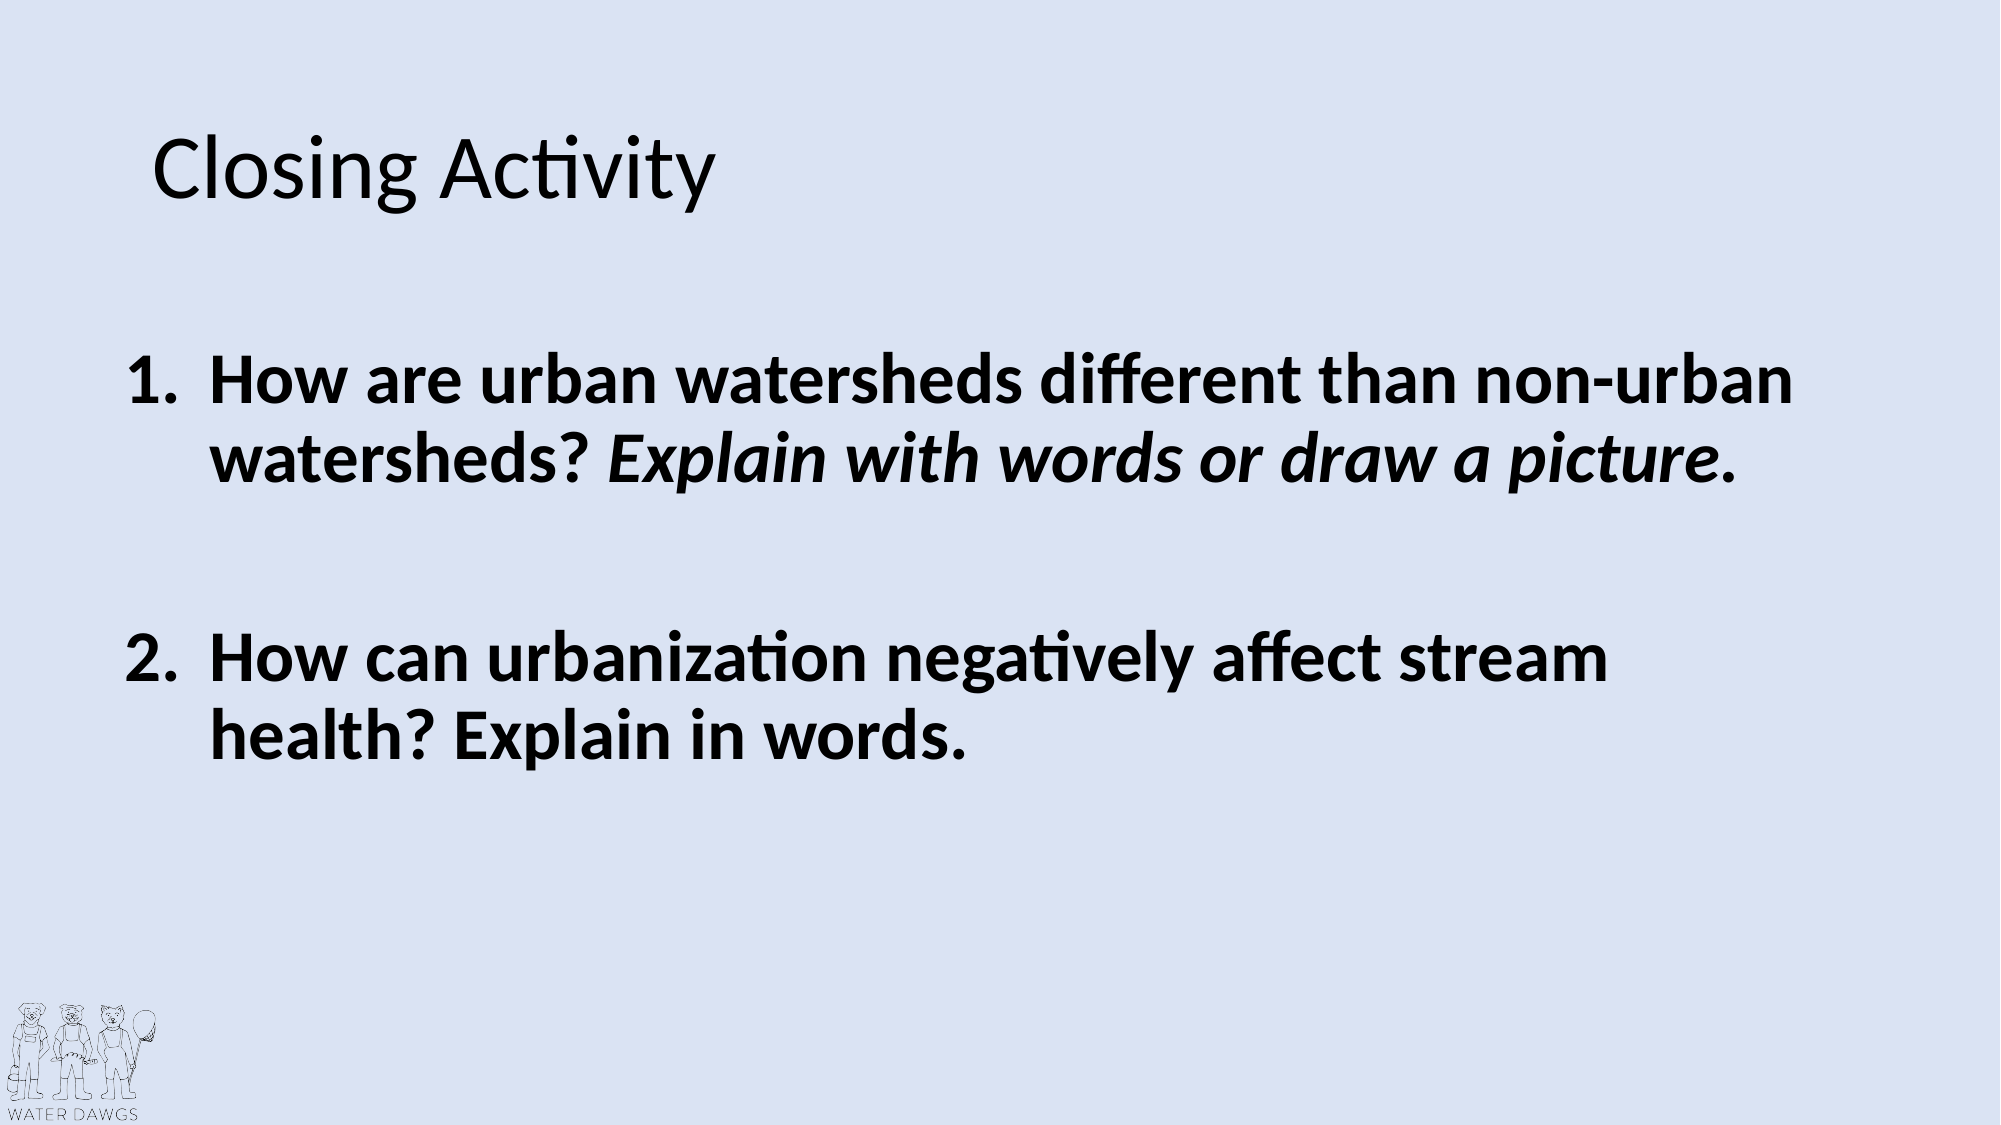

# Closing Activity
How are urban watersheds different than non-urban watersheds? Explain with words or draw a picture.

How can urbanization negatively affect stream health? Explain in words.